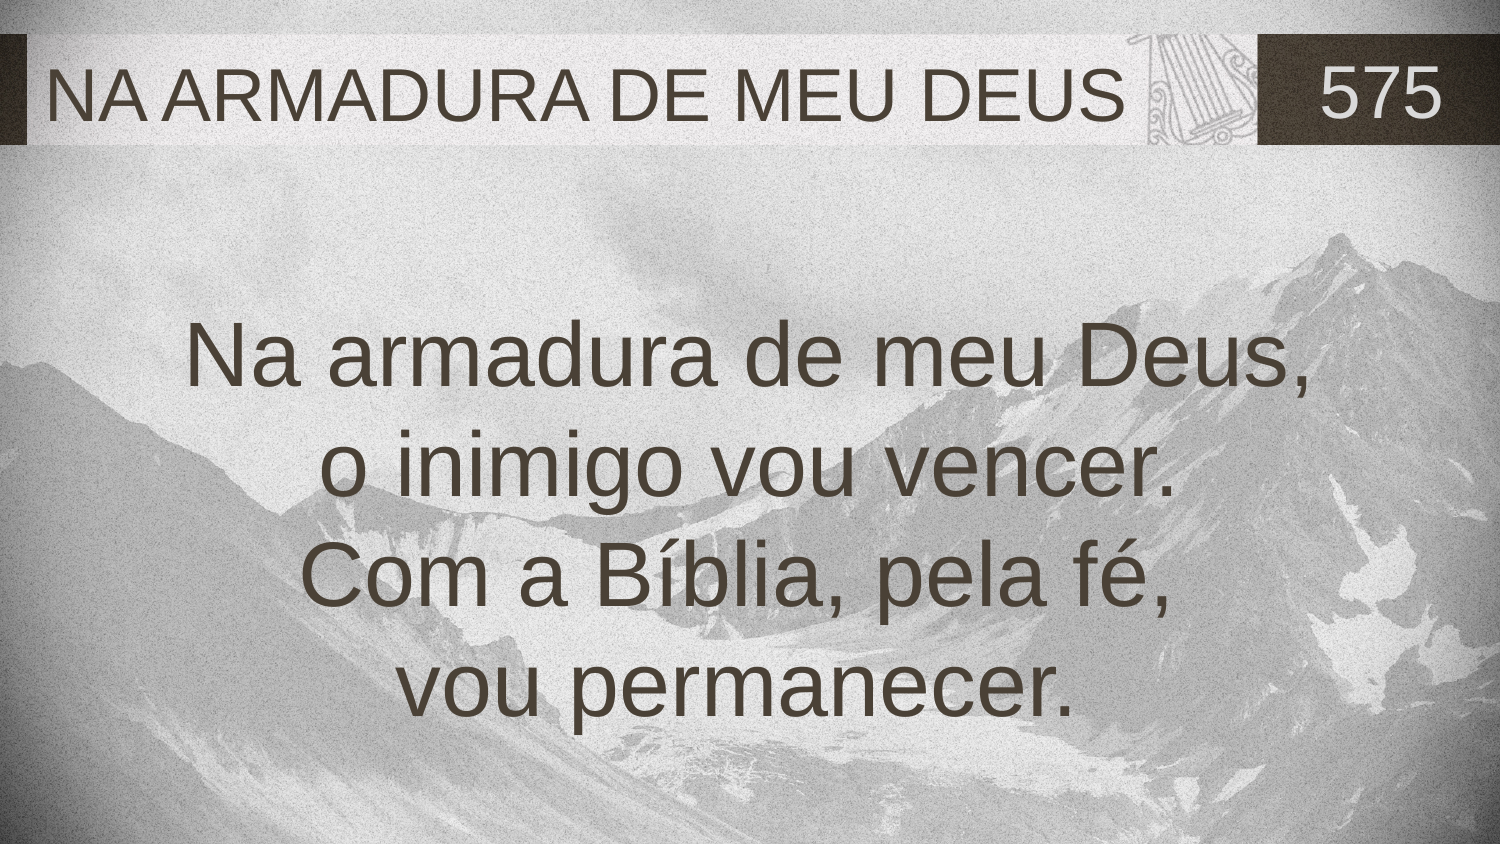

# NA ARMADURA DE MEU DEUS
575
Na armadura de meu Deus,
 o inimigo vou vencer.
Com a Bíblia, pela fé,
vou permanecer.